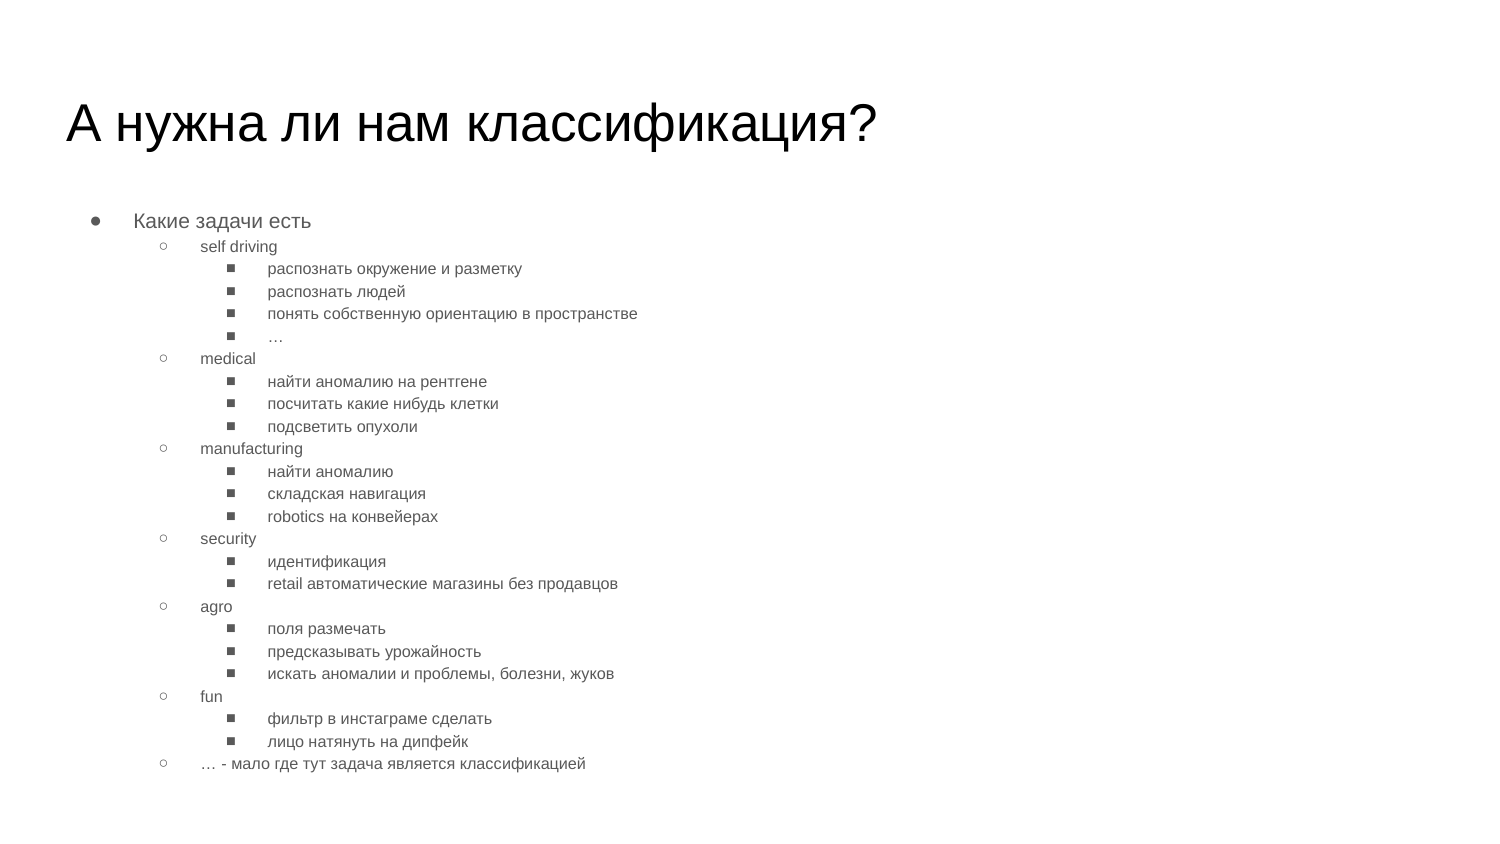

# А нужна ли нам классификация?
Какие задачи есть
self driving
распознать окружение и разметку
распознать людей
понять собственную ориентацию в пространстве
…
medical
найти аномалию на рентгене
посчитать какие нибудь клетки
подсветить опухоли
manufacturing
найти аномалию
складская навигация
robotics на конвейерах
security
идентификация
retail автоматические магазины без продавцов
agro
поля размечать
предсказывать урожайность
искать аномалии и проблемы, болезни, жуков
fun
фильтр в инстаграме сделать
лицо натянуть на дипфейк
… - мало где тут задача является классификацией